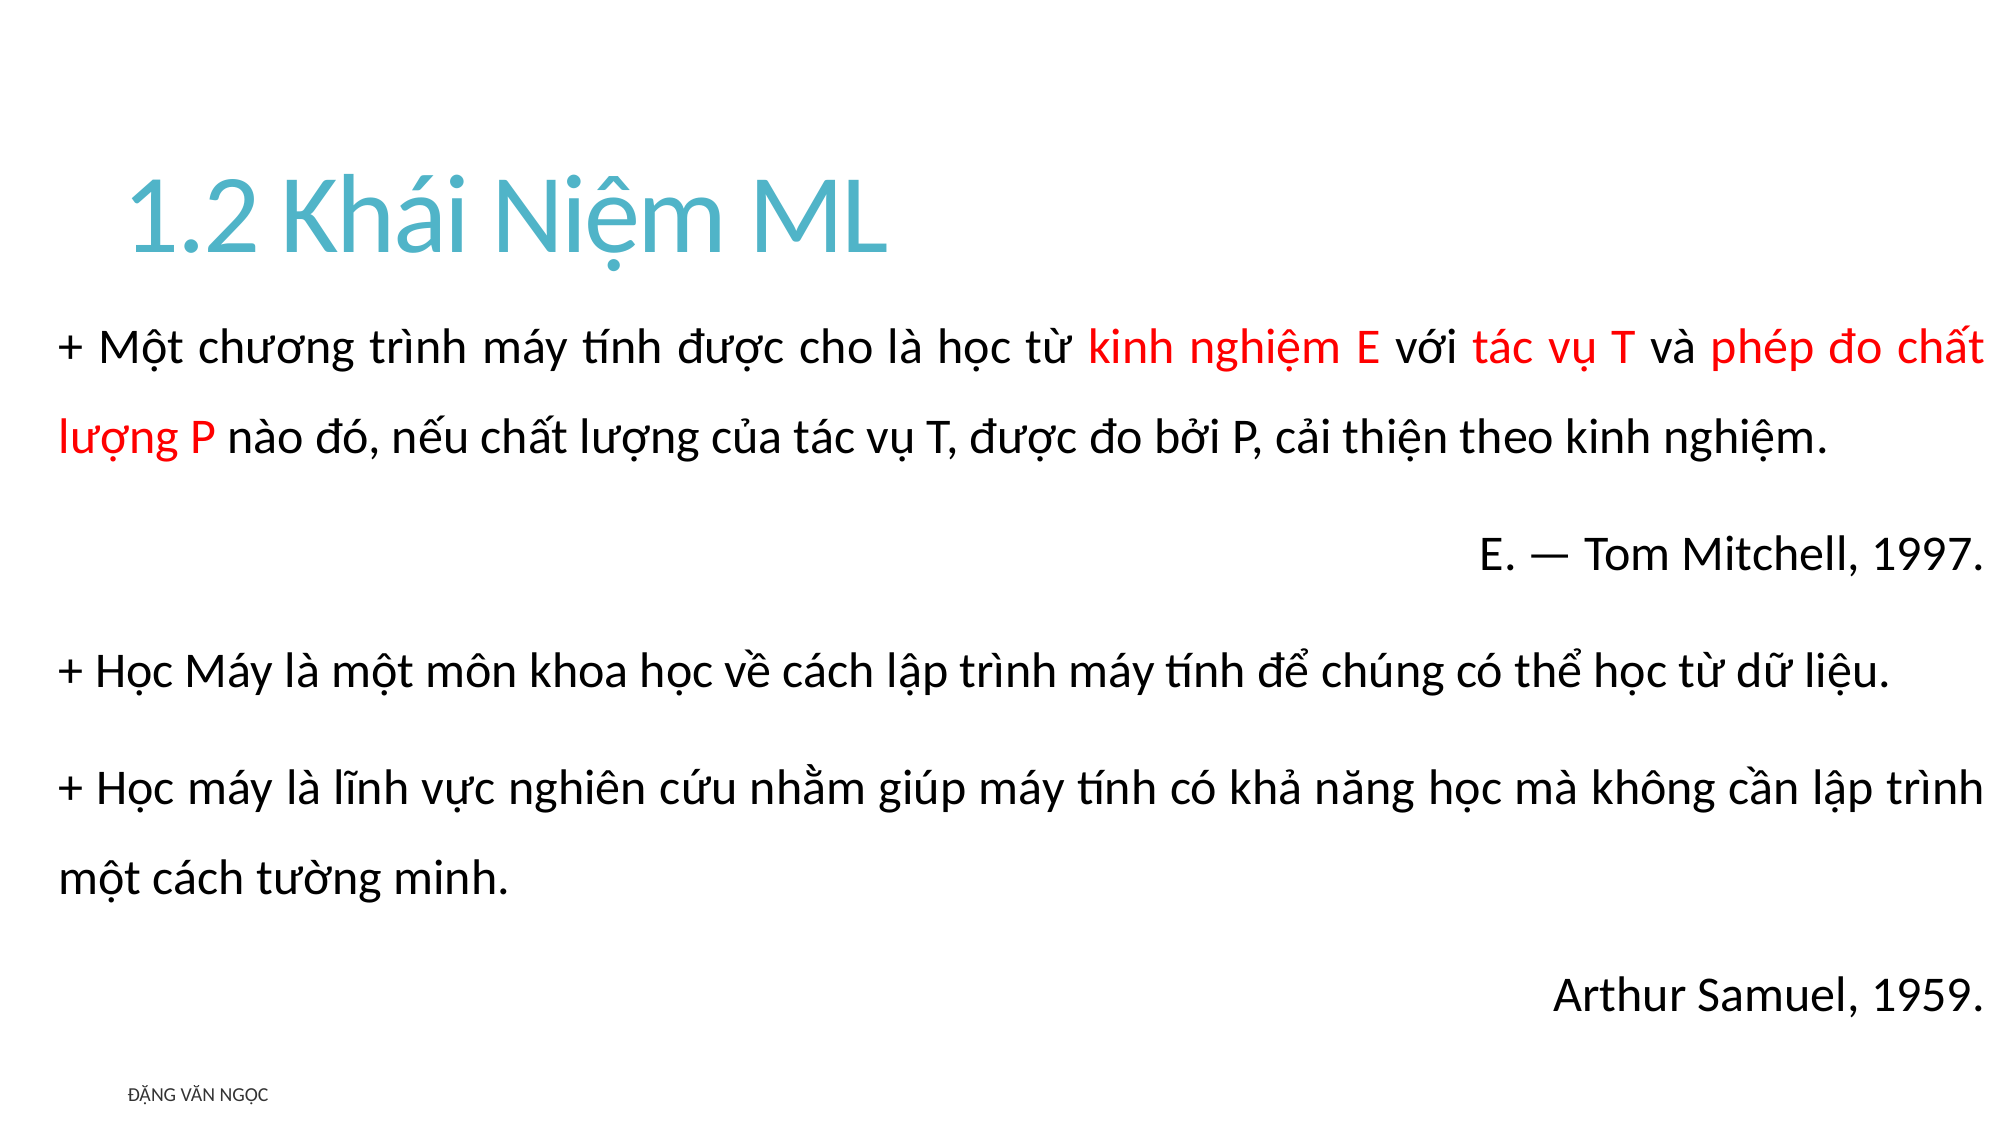

# 1.2 Khái Niệm ML
+ Một chương trình máy tính được cho là học từ kinh nghiệm E với tác vụ T và phép đo chất lượng P nào đó, nếu chất lượng của tác vụ T, được đo bởi P, cải thiện theo kinh nghiệm.
E. — Tom Mitchell, 1997.
+ Học Máy là một môn khoa học về cách lập trình máy tính để chúng có thể học từ dữ liệu.
+ Học máy là lĩnh vực nghiên cứu nhằm giúp máy tính có khả năng học mà không cần lập trình một cách tường minh.
Arthur Samuel, 1959.
Đặng Văn Ngọc